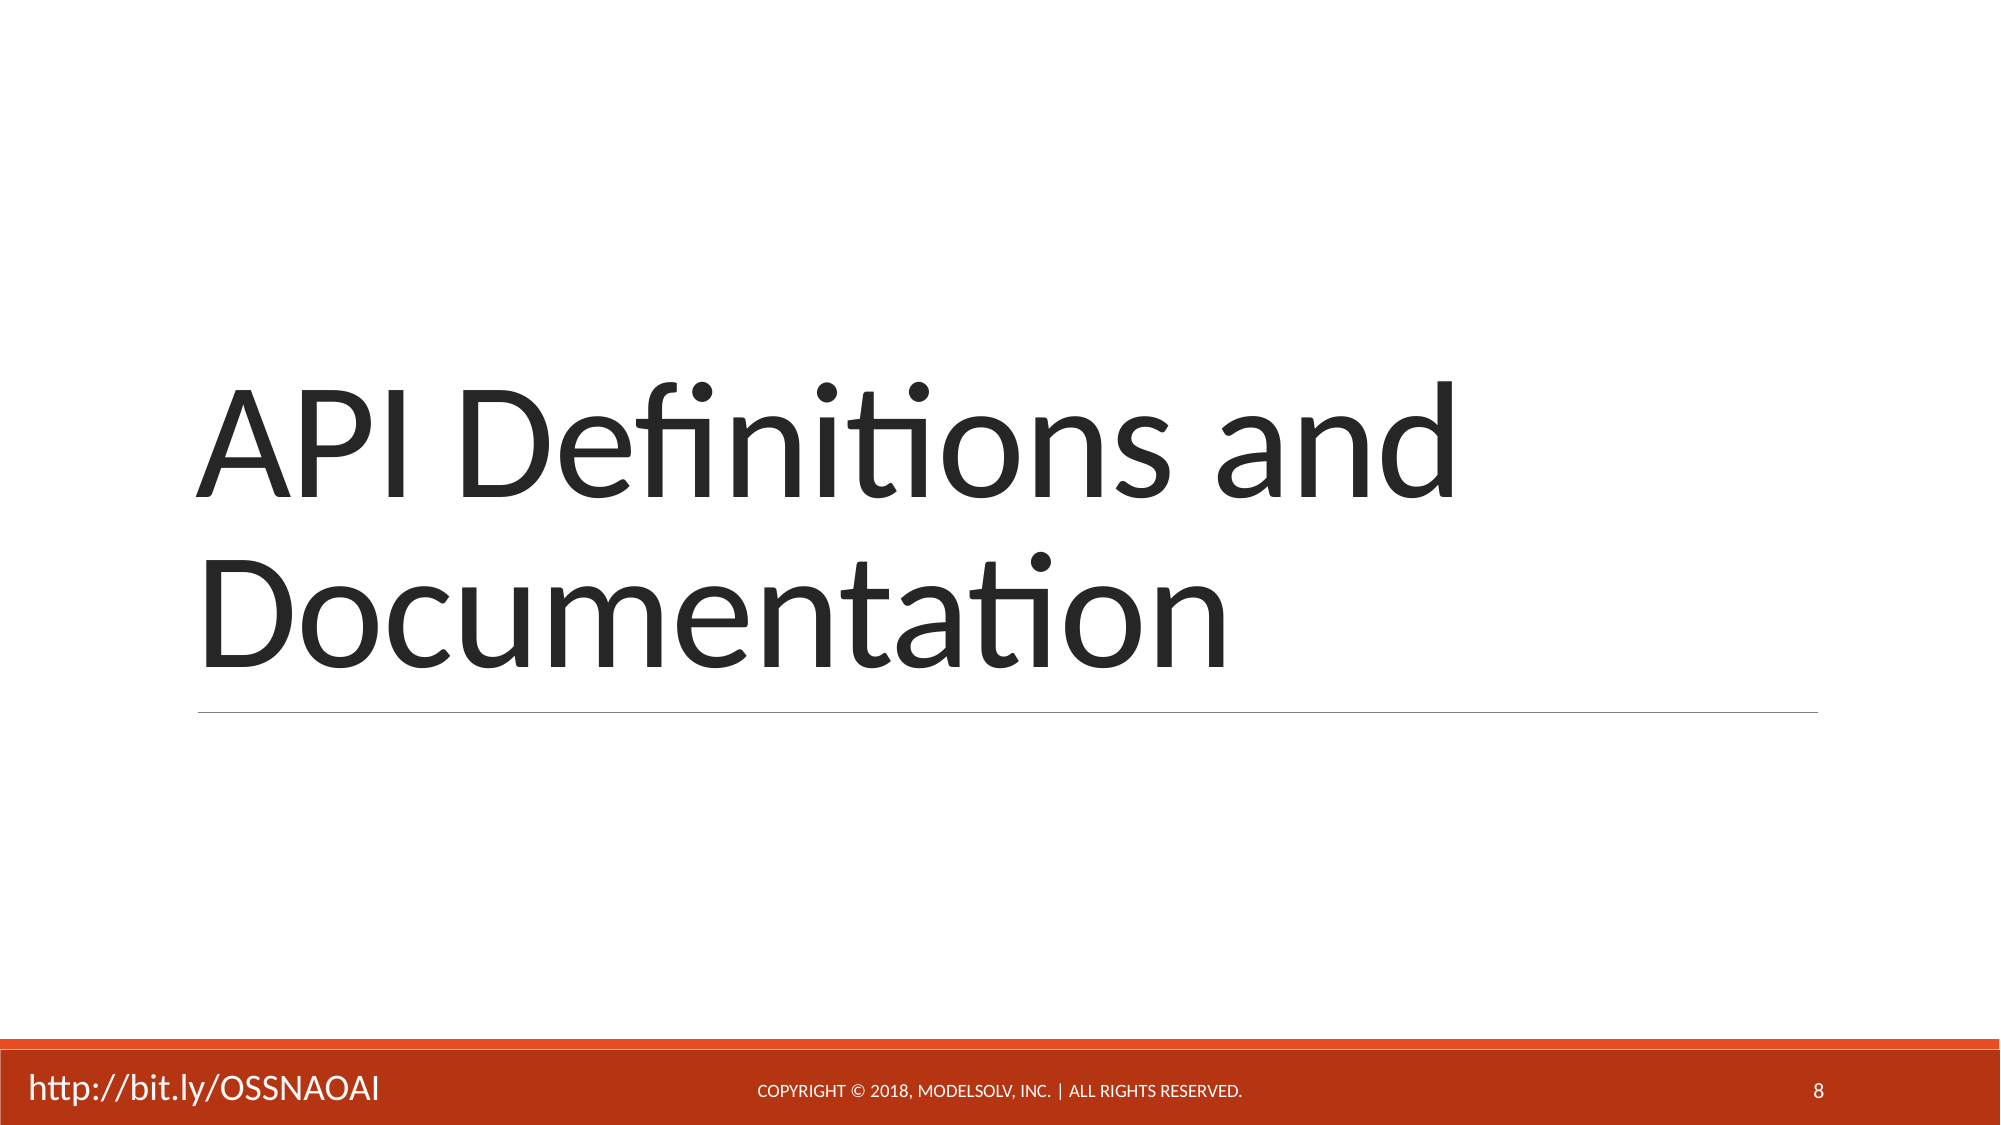

# API Definitions and Documentation

http://bit.ly/OSSNAOAI
Copyright © 2018, ModelSolv, Inc. | All rights reserved.
8